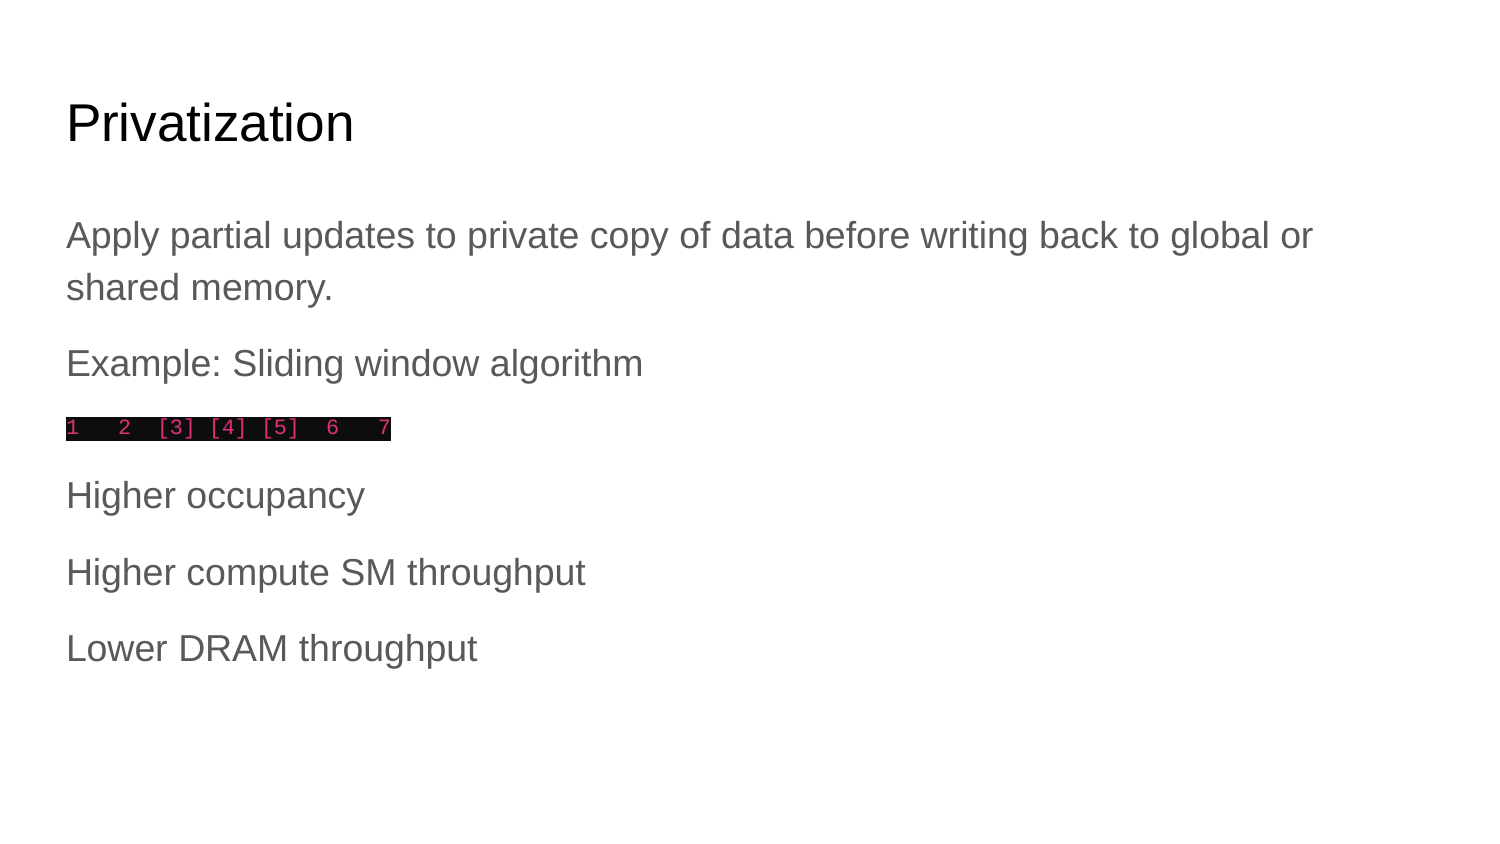

# Privatization
Apply partial updates to private copy of data before writing back to global or shared memory.
Example: Sliding window algorithm
1   2  [3] [4] [5]  6   7
Higher occupancy
Higher compute SM throughput
Lower DRAM throughput